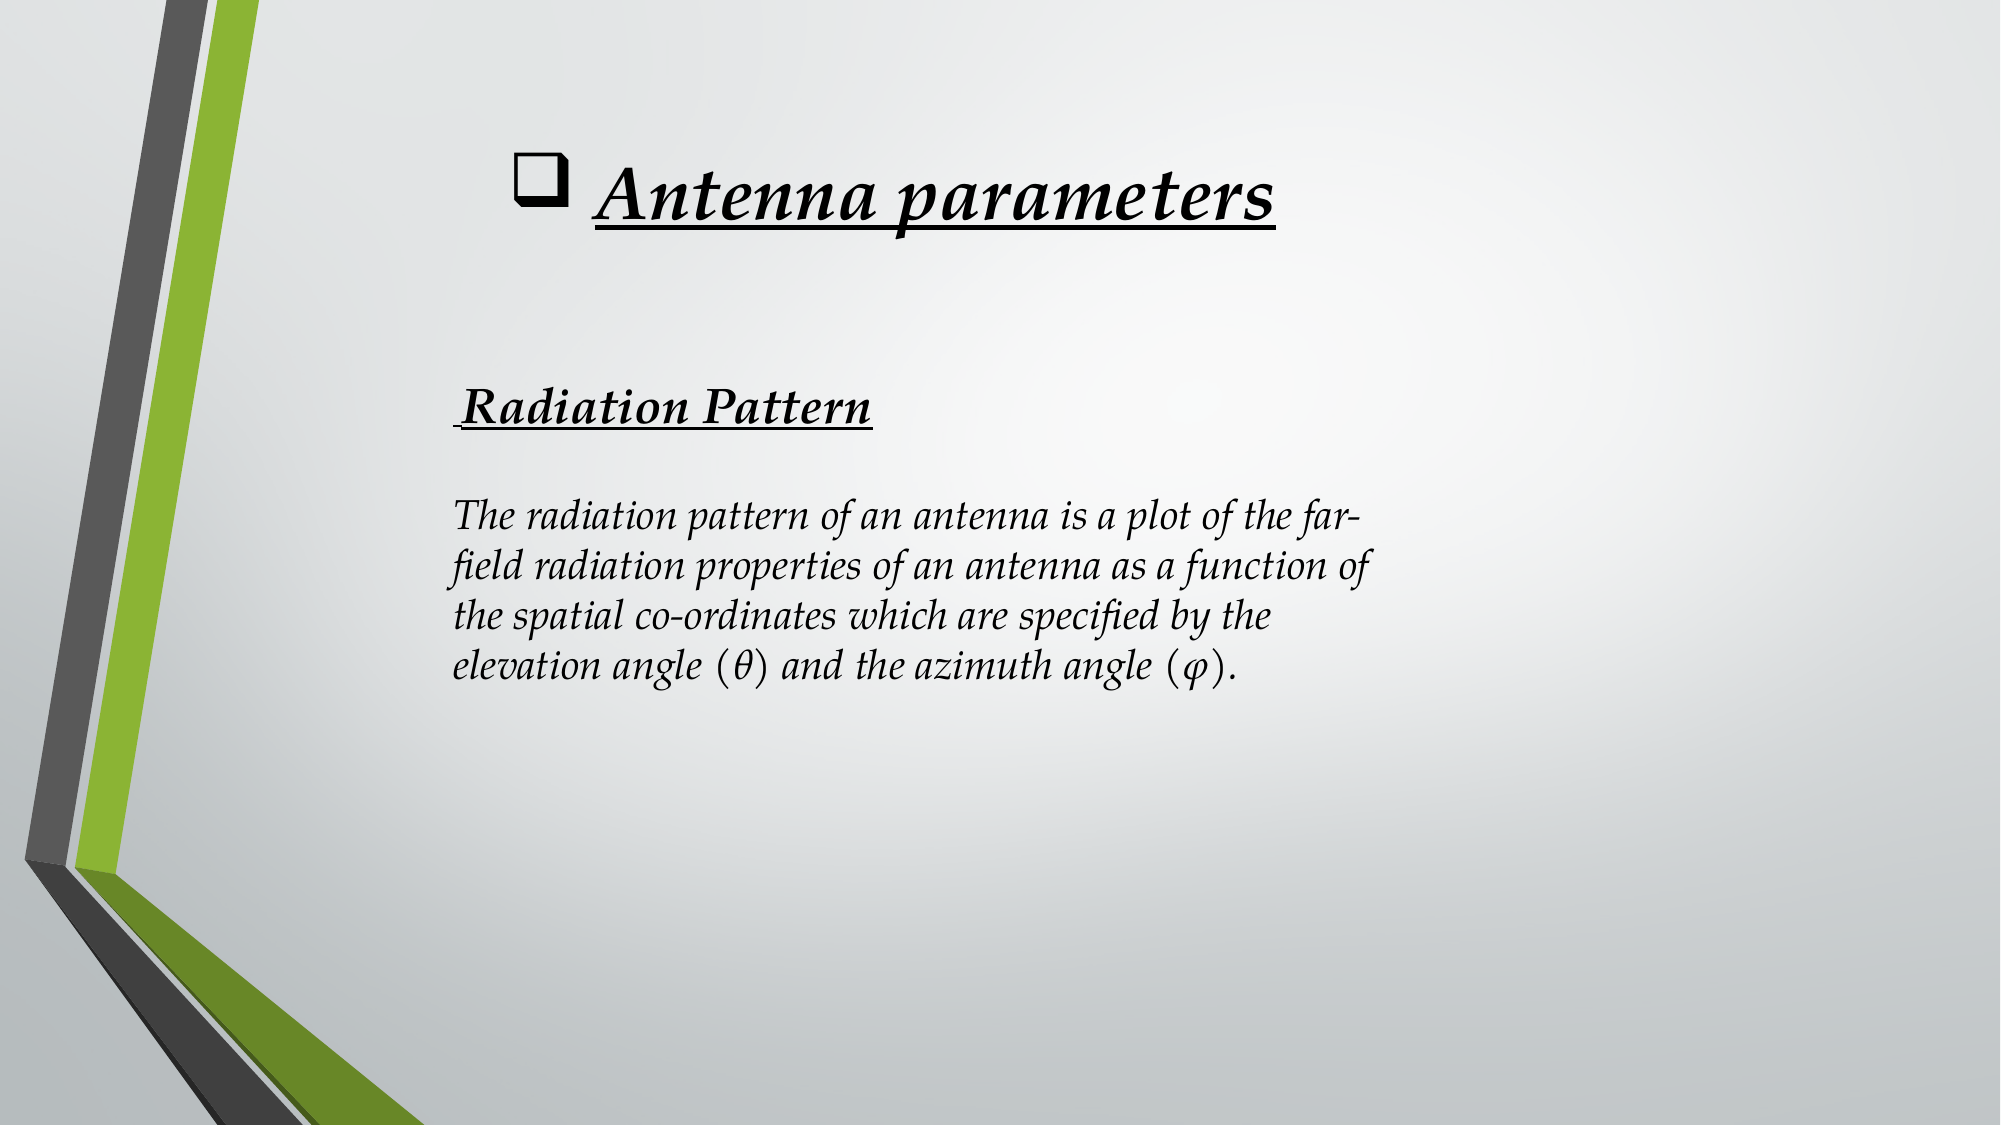

Antenna parameters
 Radiation Pattern
The radiation pattern of an antenna is a plot of the far-field radiation properties of an antenna as a function of the spatial co-ordinates which are specified by the elevation angle (θ) and the azimuth angle (φ).